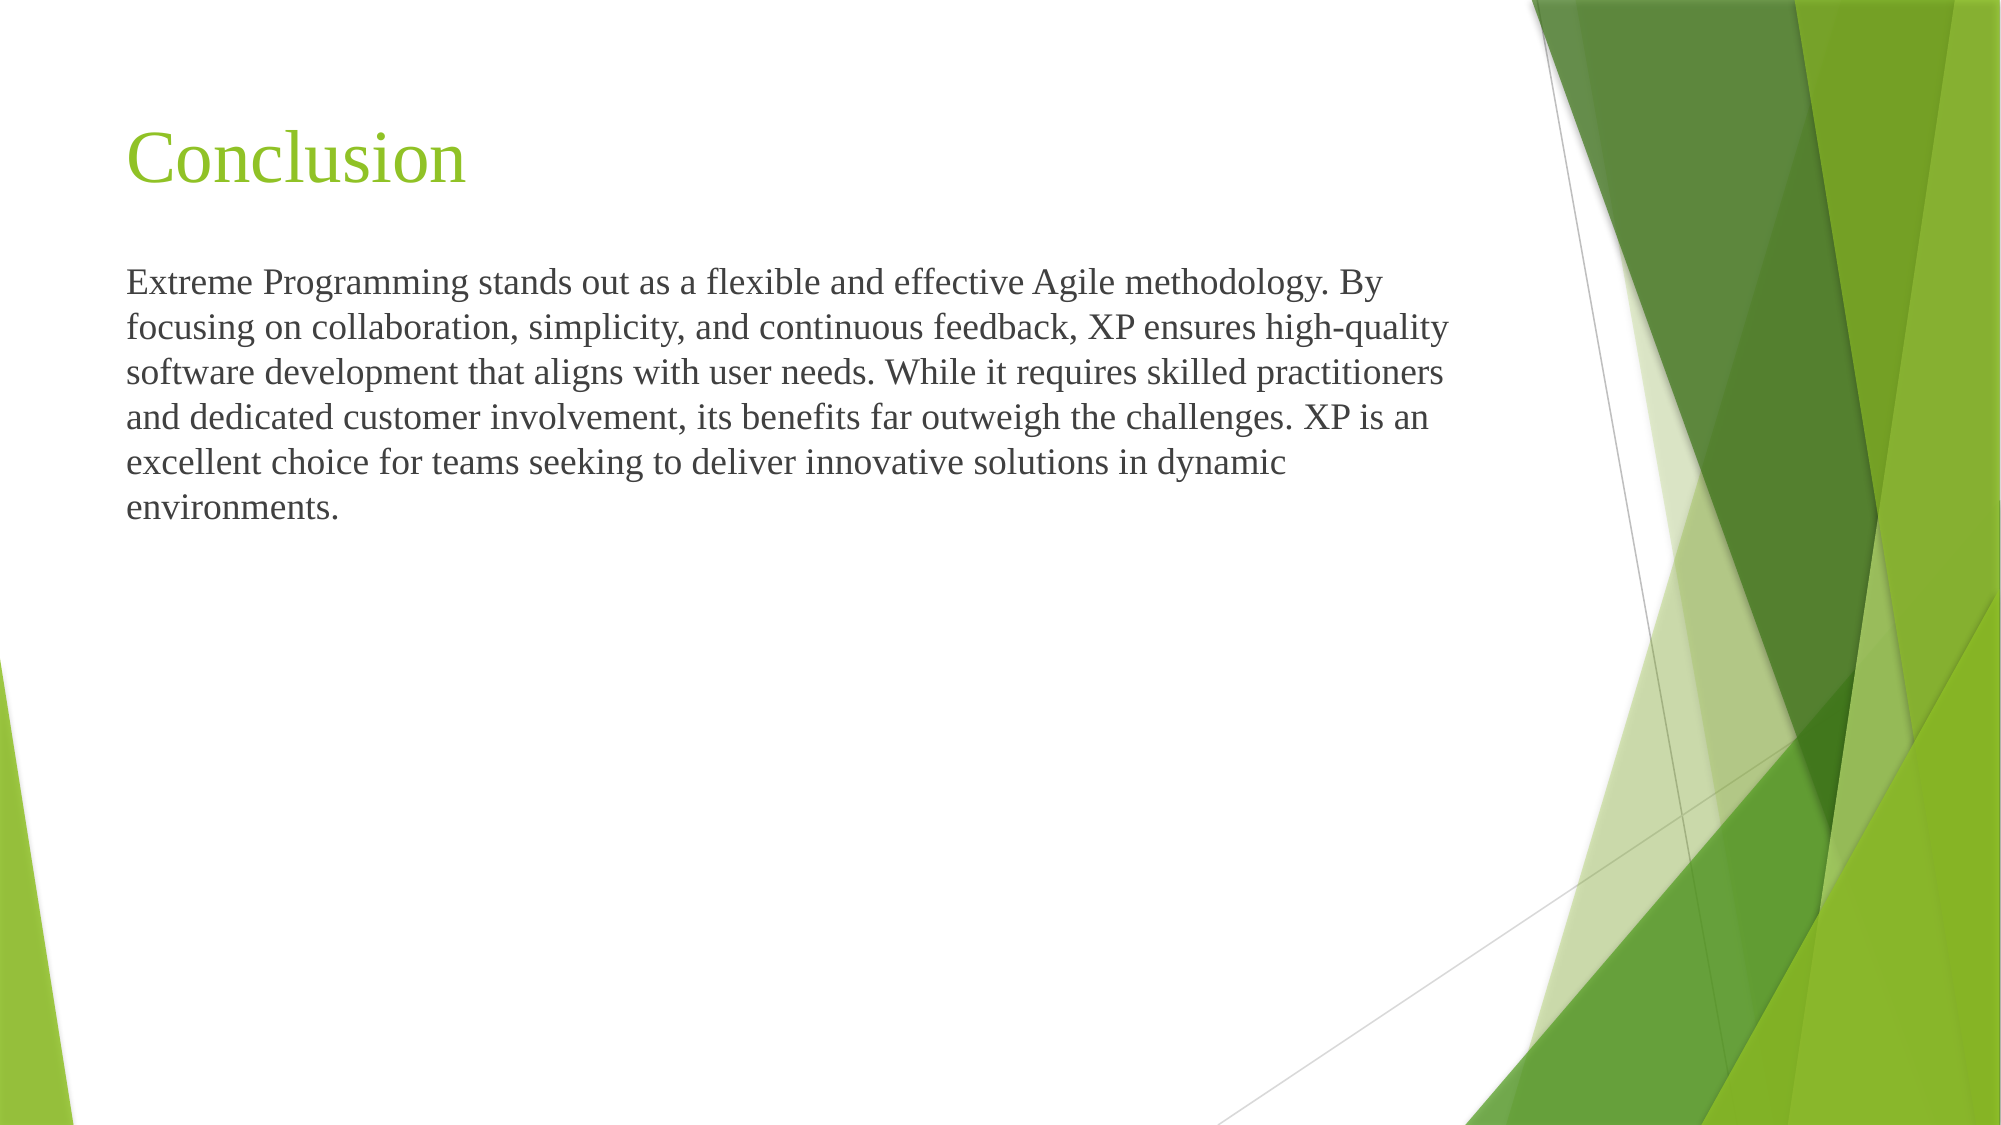

# Conclusion
Extreme Programming stands out as a flexible and effective Agile methodology. By focusing on collaboration, simplicity, and continuous feedback, XP ensures high-quality software development that aligns with user needs. While it requires skilled practitioners and dedicated customer involvement, its benefits far outweigh the challenges. XP is an excellent choice for teams seeking to deliver innovative solutions in dynamic environments.